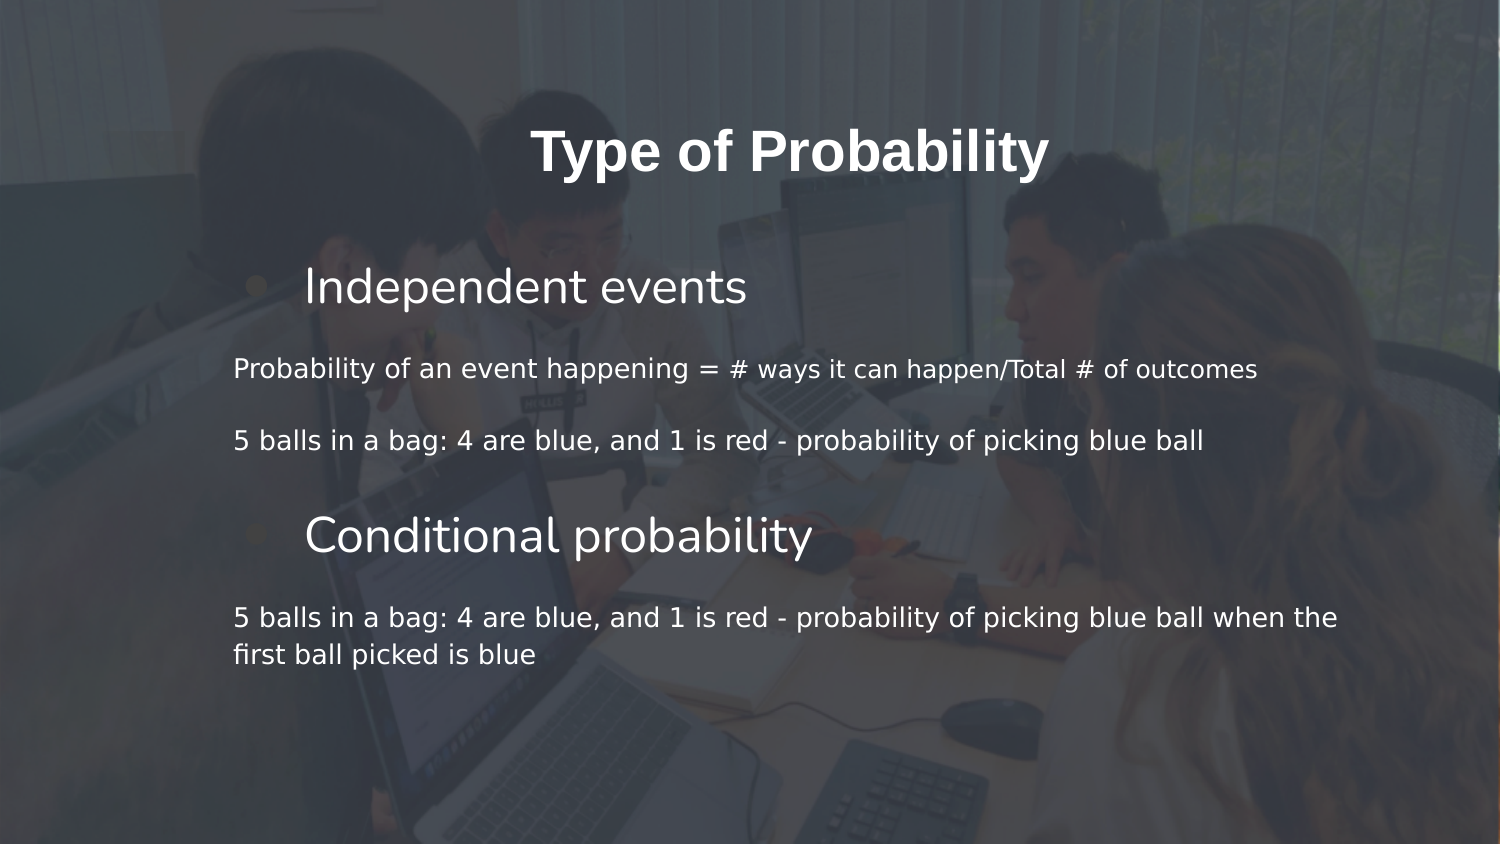

# Type of Probability
Independent events
Probability of an event happening = # ways it can happen/Total # of outcomes

5 balls in a bag: 4 are blue, and 1 is red - probability of picking blue ball

Conditional probability
5 balls in a bag: 4 are blue, and 1 is red - probability of picking blue ball when the first ball picked is blue